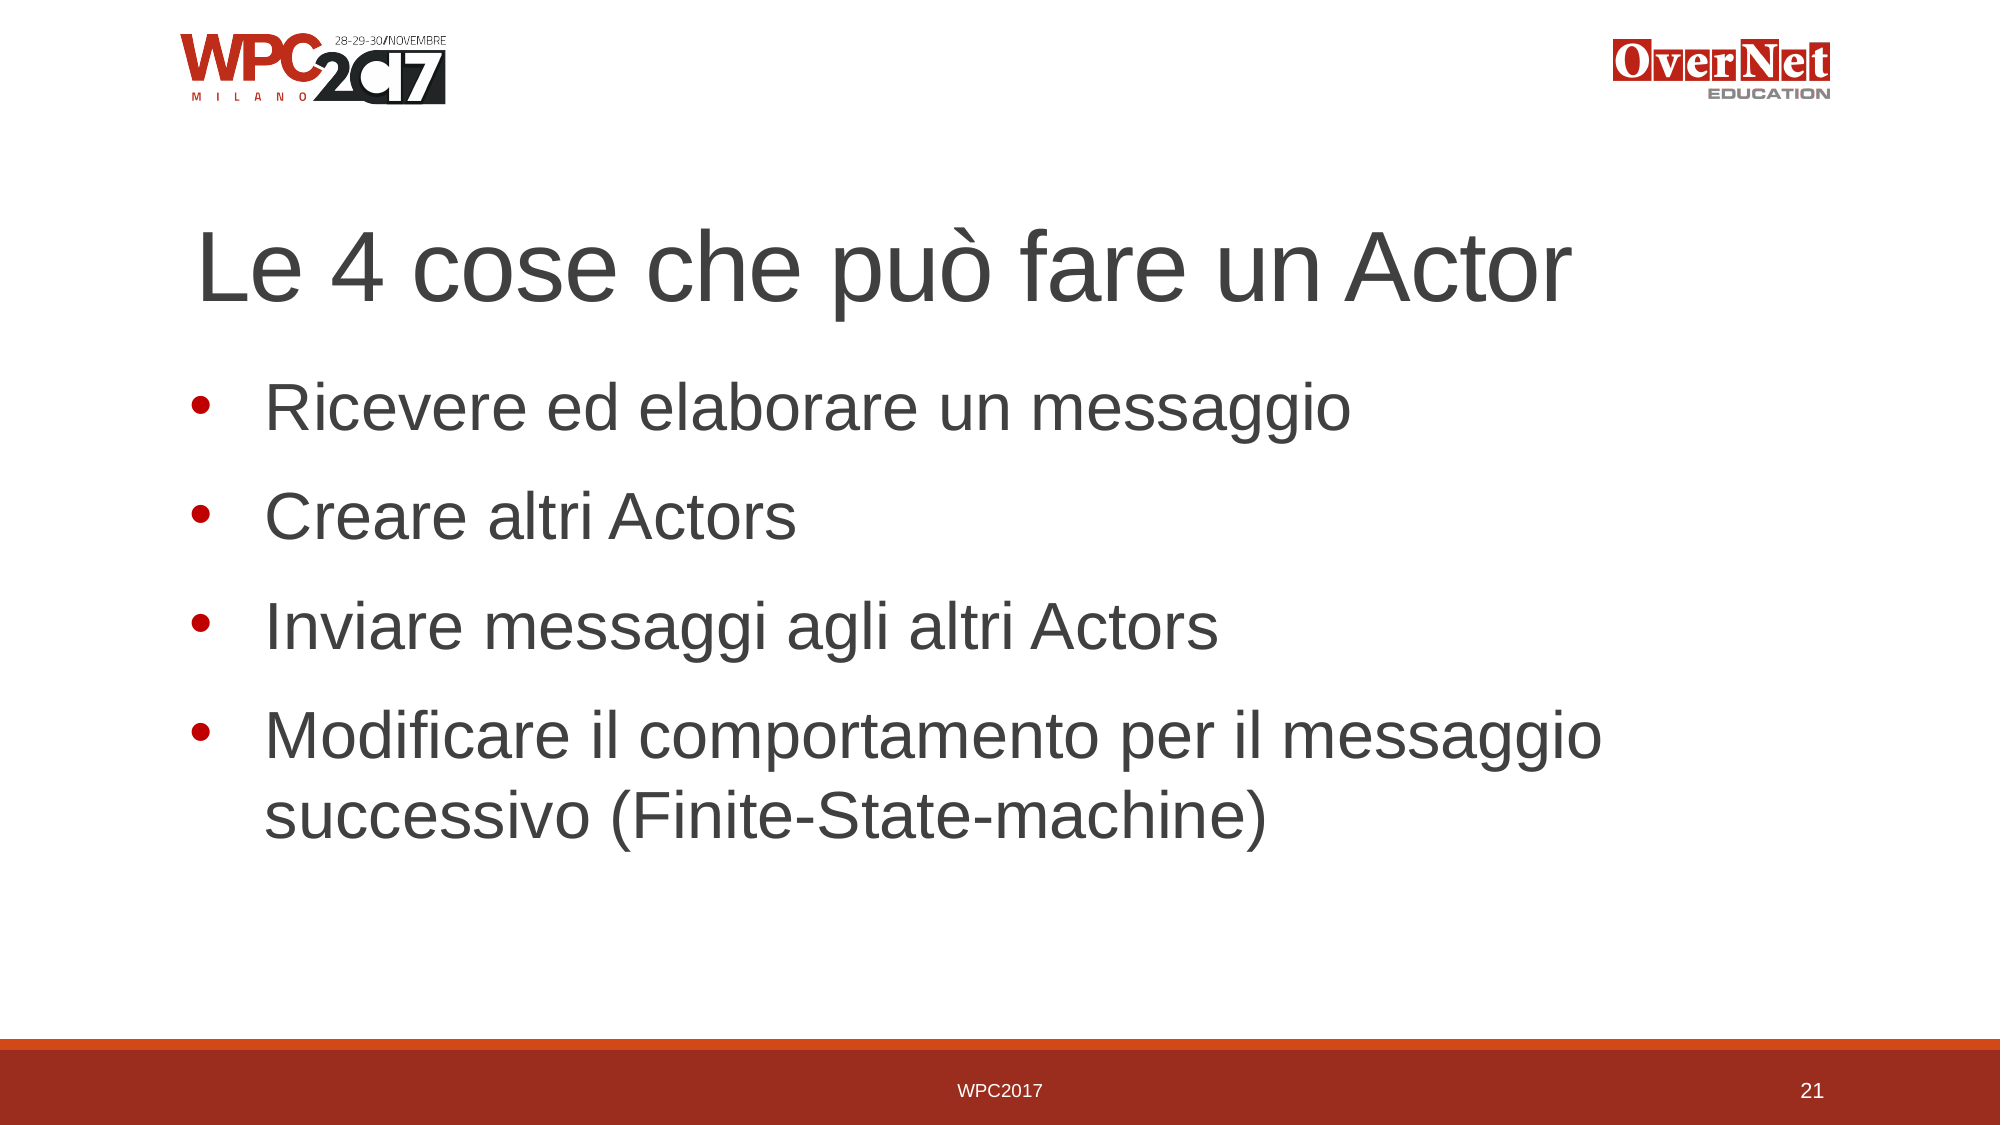

# Le 4 cose che può fare un Actor
Ricevere ed elaborare un messaggio
Creare altri Actors
Inviare messaggi agli altri Actors
Modificare il comportamento per il messaggio successivo (Finite-State-machine)
WPC2017
21